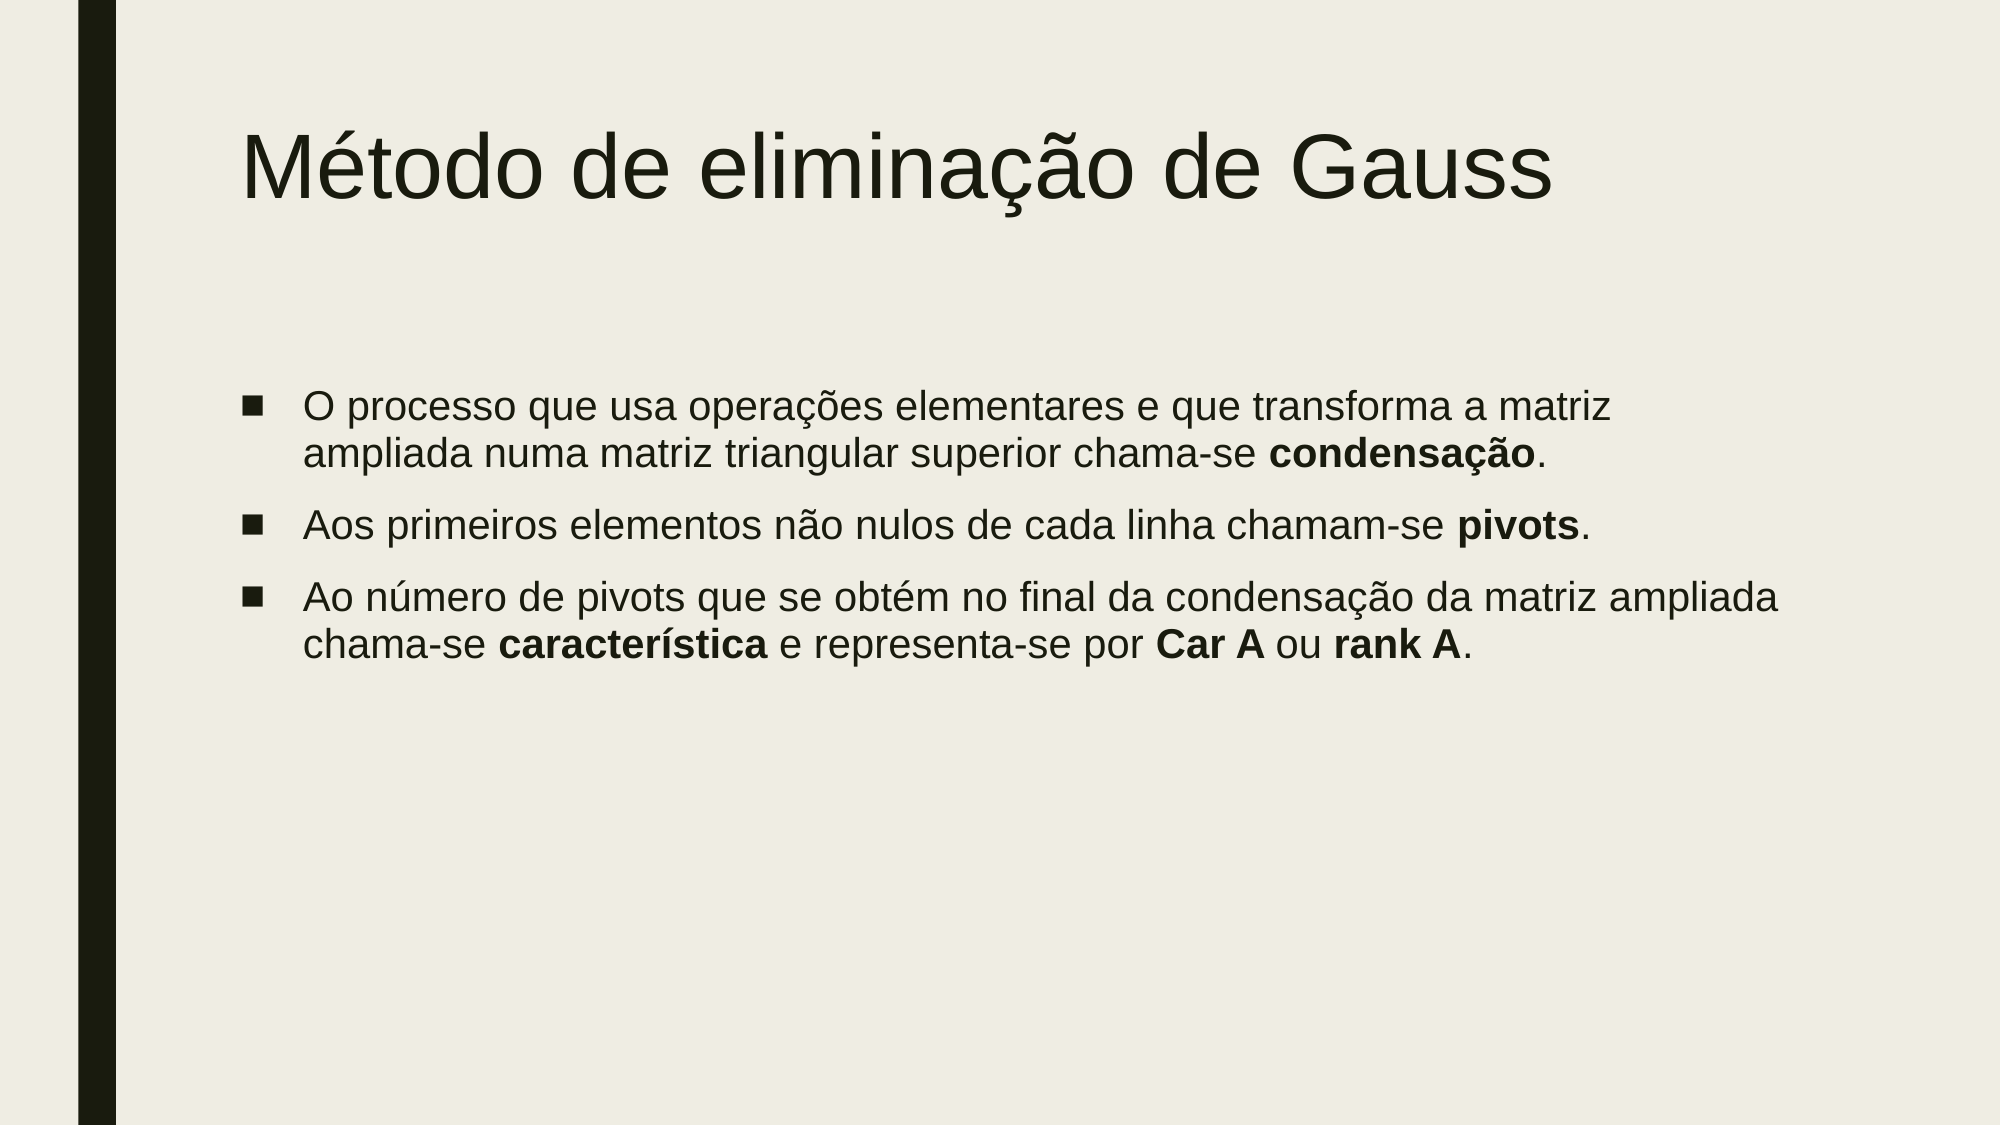

# Método de eliminação de Gauss
O processo que usa operações elementares e que transforma a matriz ampliada numa matriz triangular superior chama-se condensação.
Aos primeiros elementos não nulos de cada linha chamam-se pivots.
Ao número de pivots que se obtém no final da condensação da matriz ampliada chama-se característica e representa-se por Car A ou rank A.